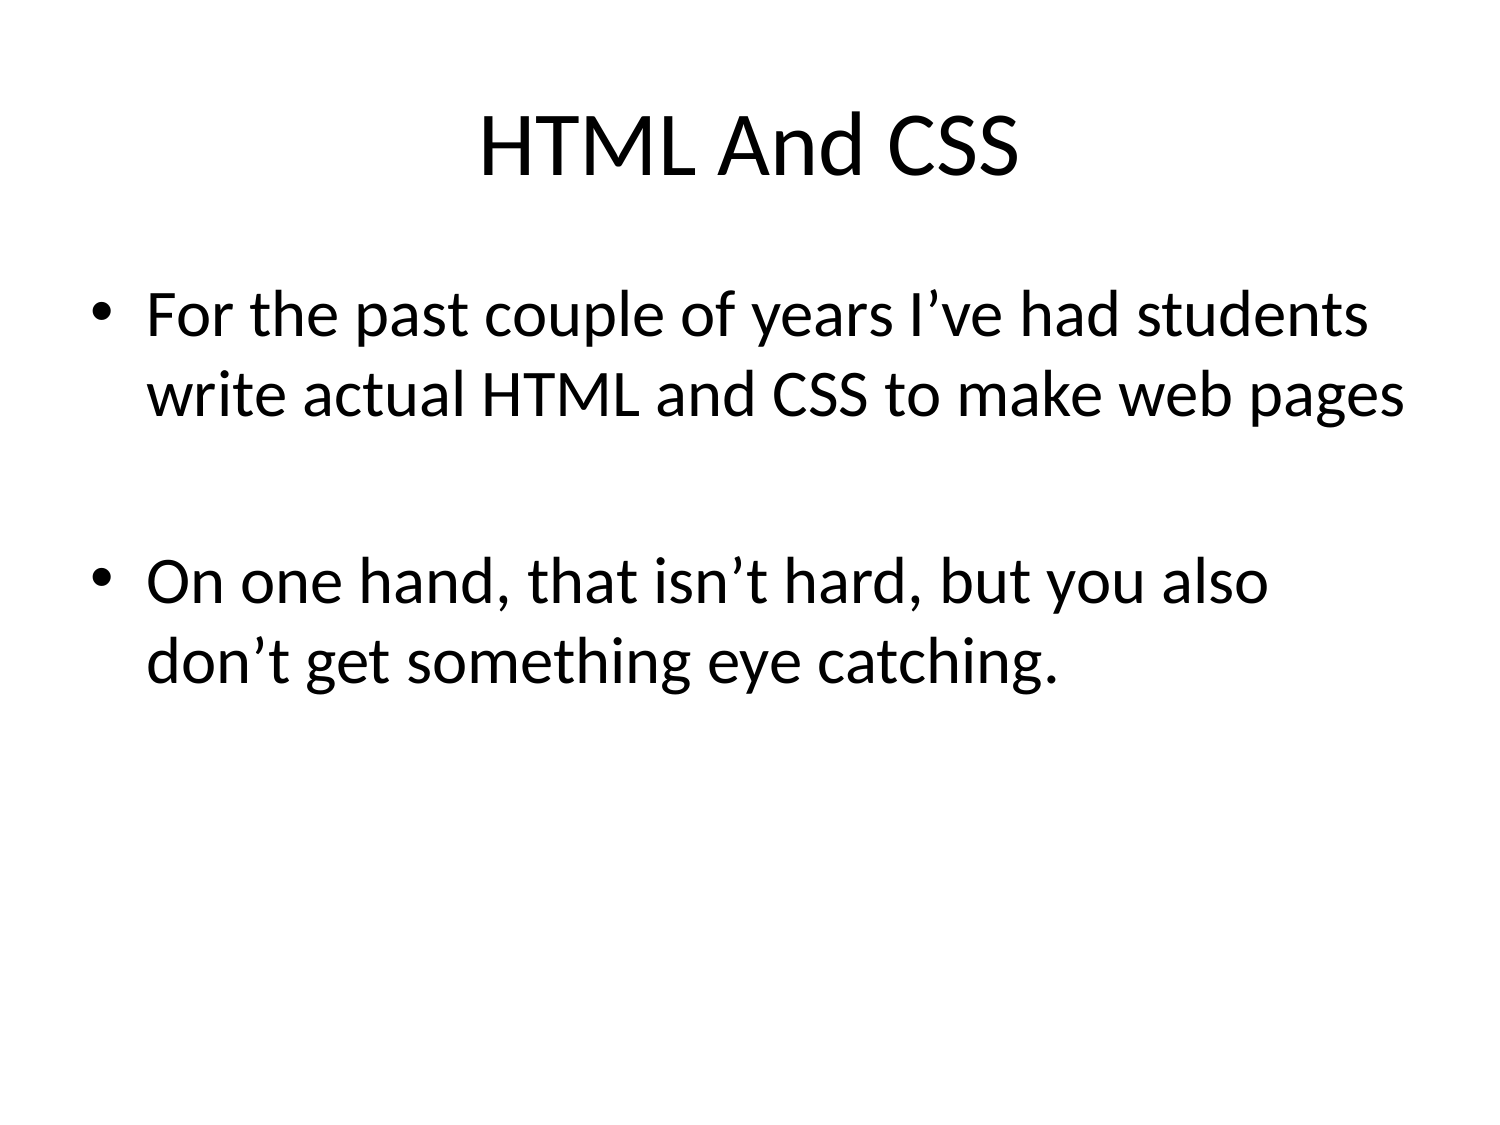

# HTML And CSS
For the past couple of years I’ve had students write actual HTML and CSS to make web pages

On one hand, that isn’t hard, but you also don’t get something eye catching.